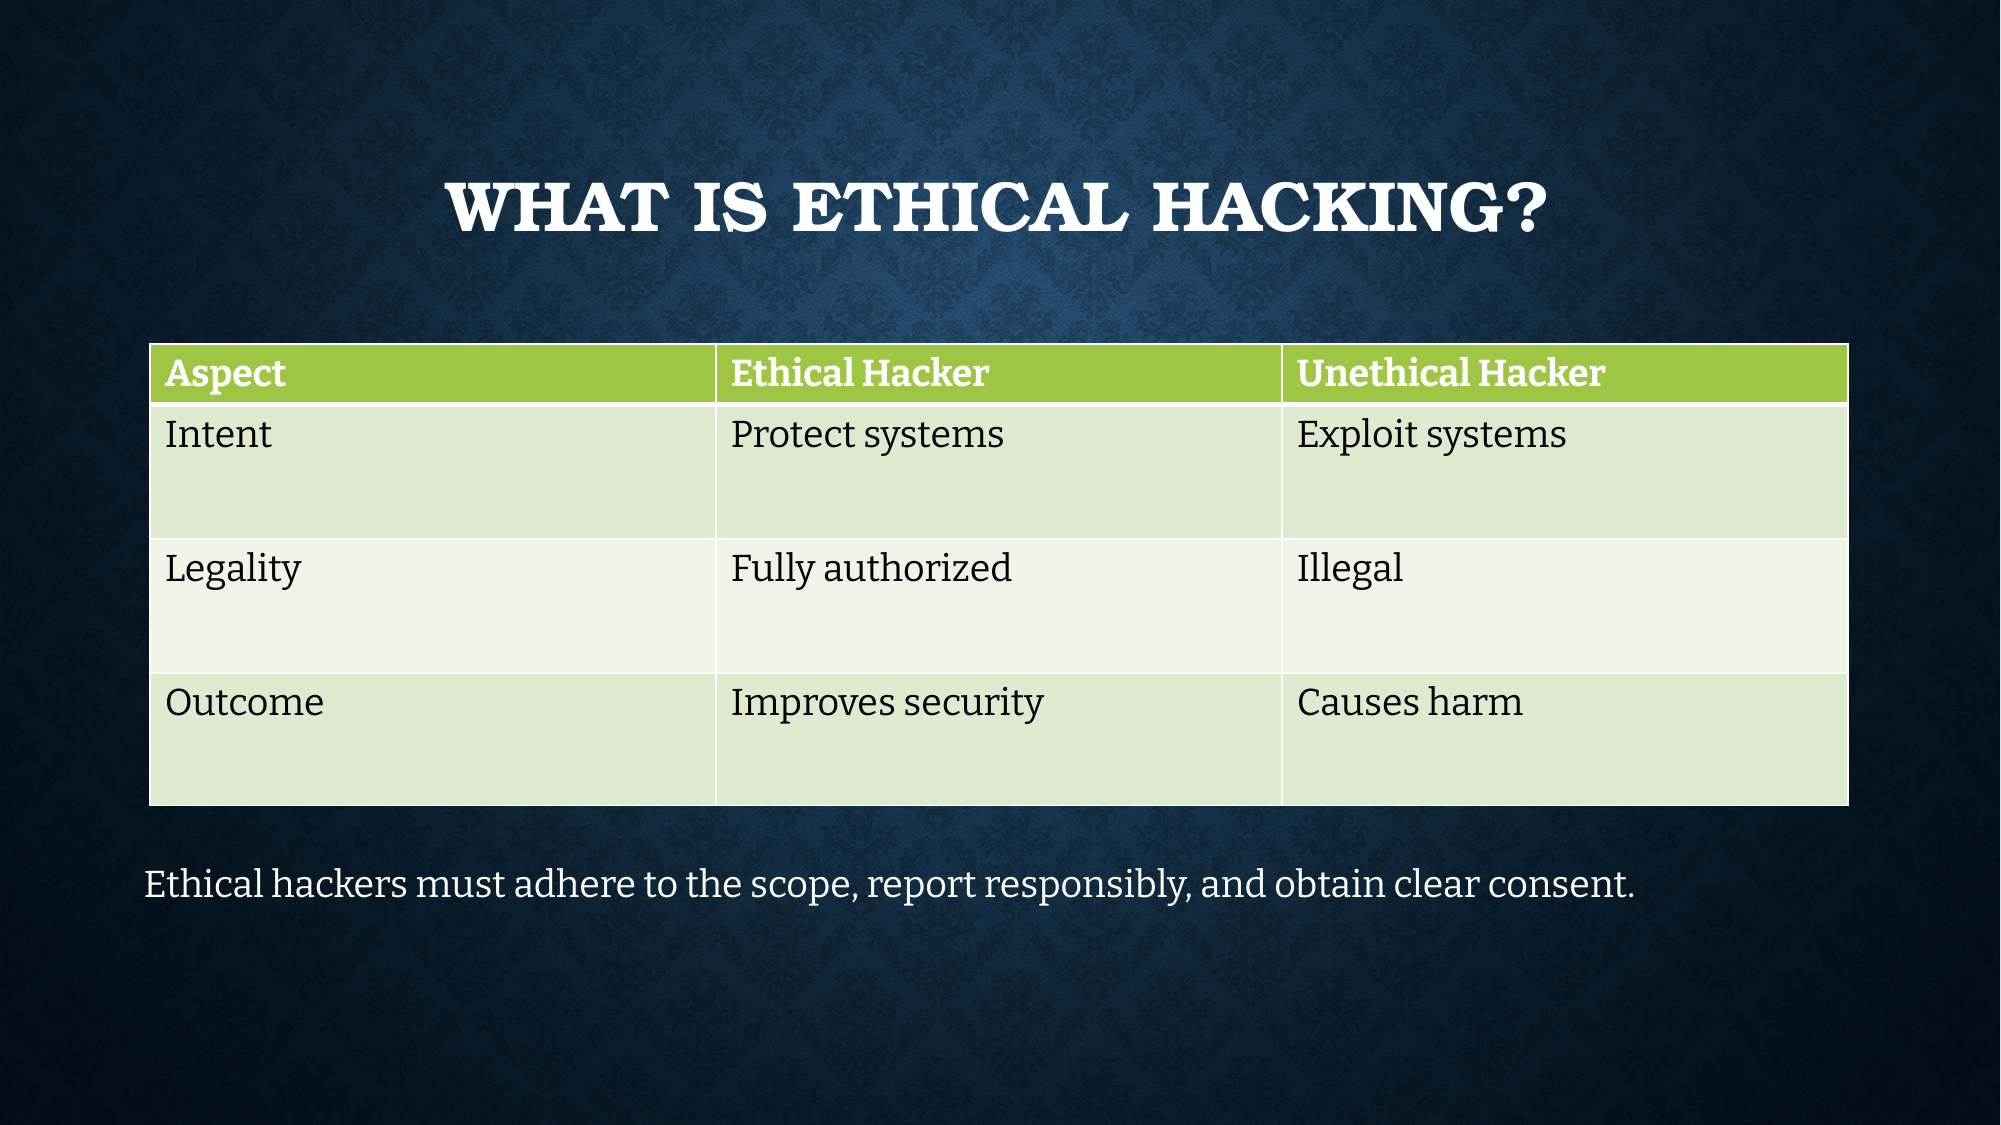

# What is Ethical Hacking?
| Aspect | Ethical Hacker | Unethical Hacker |
| --- | --- | --- |
| Intent | Protect systems | Exploit systems |
| Legality | Fully authorized | Illegal |
| Outcome | Improves security | Causes harm |
Ethical hackers must adhere to the scope, report responsibly, and obtain clear consent.